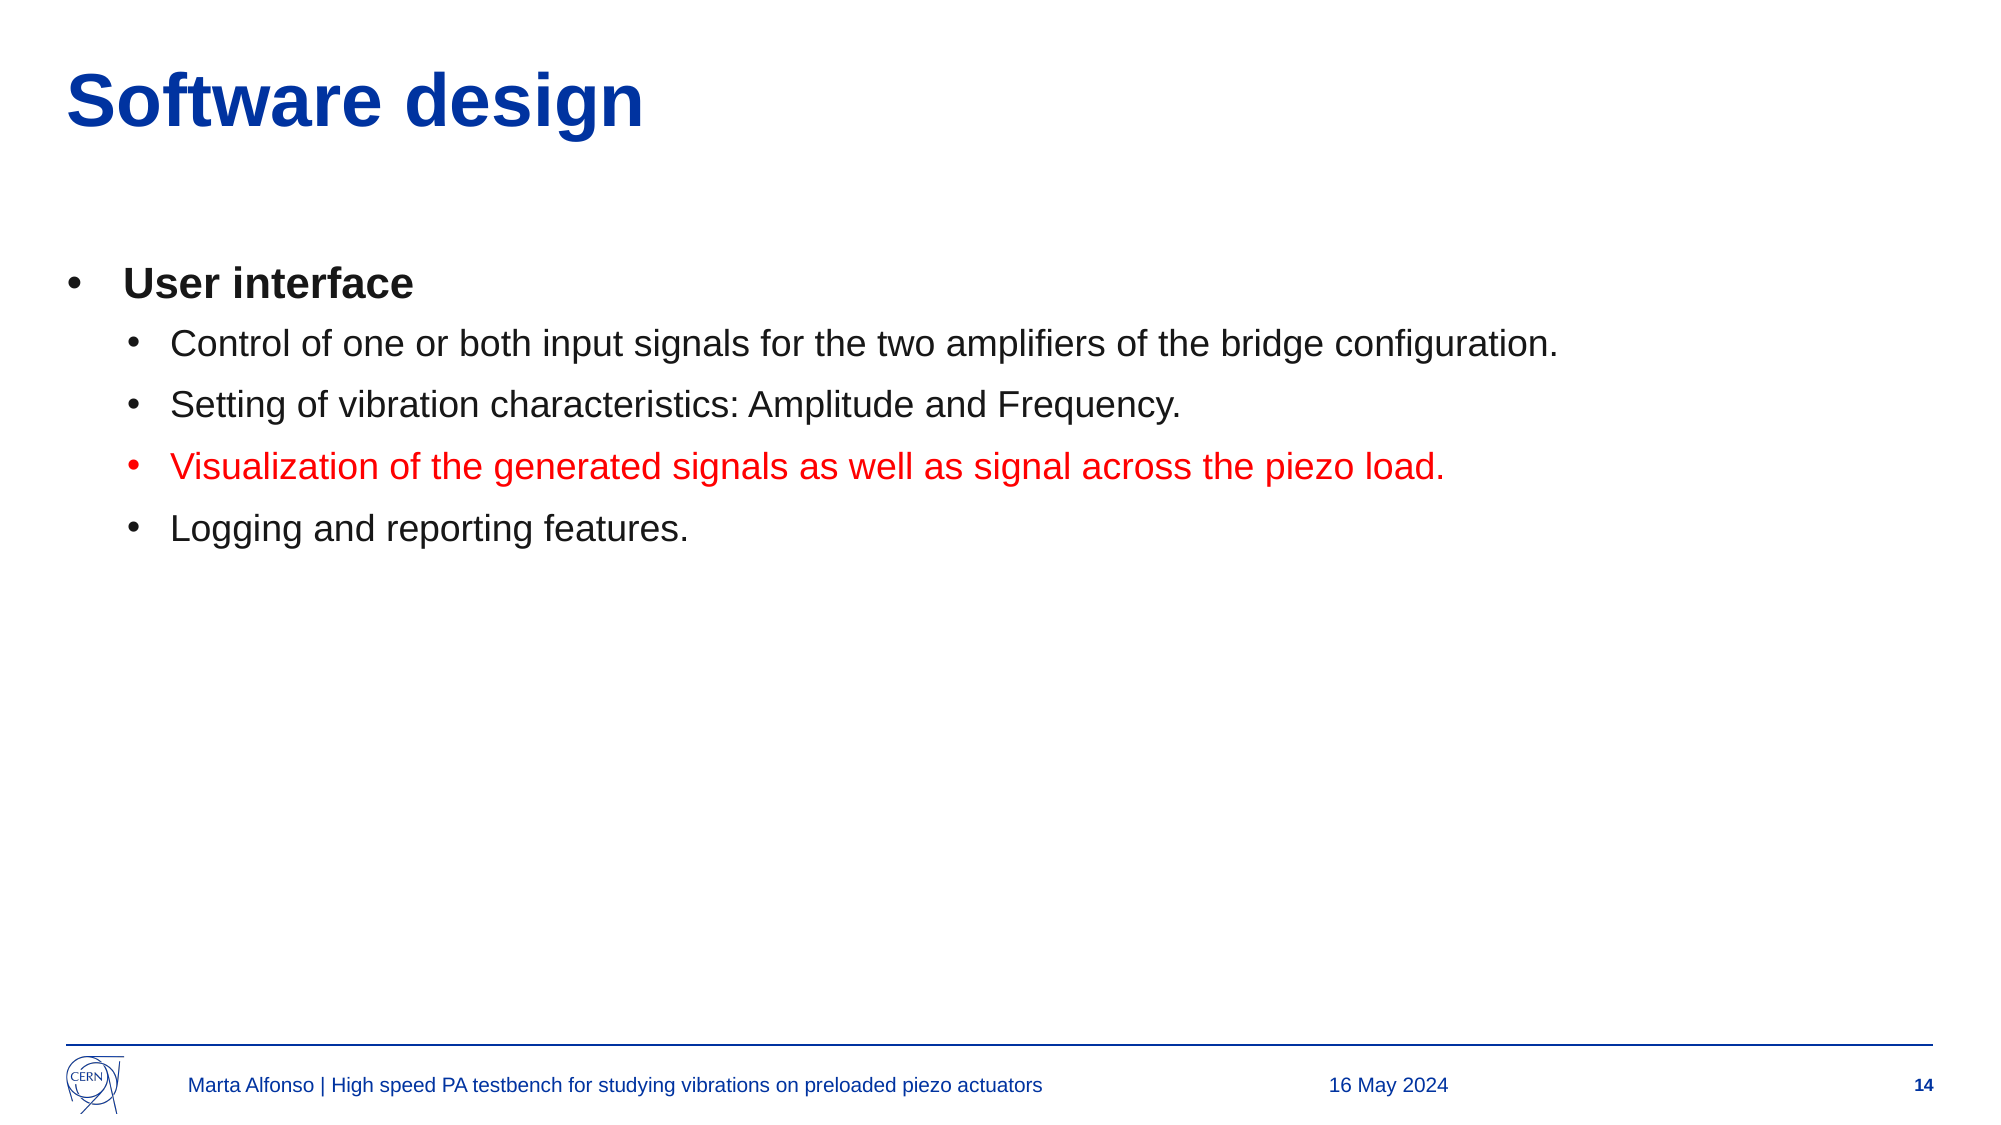

# Software design
User interface
Control of one or both input signals for the two amplifiers of the bridge configuration.
Setting of vibration characteristics: Amplitude and Frequency.
Visualization of the generated signals as well as signal across the piezo load.
Logging and reporting features.
Marta Alfonso | High speed PA testbench for studying vibrations on preloaded piezo actuators
16 May 2024
14